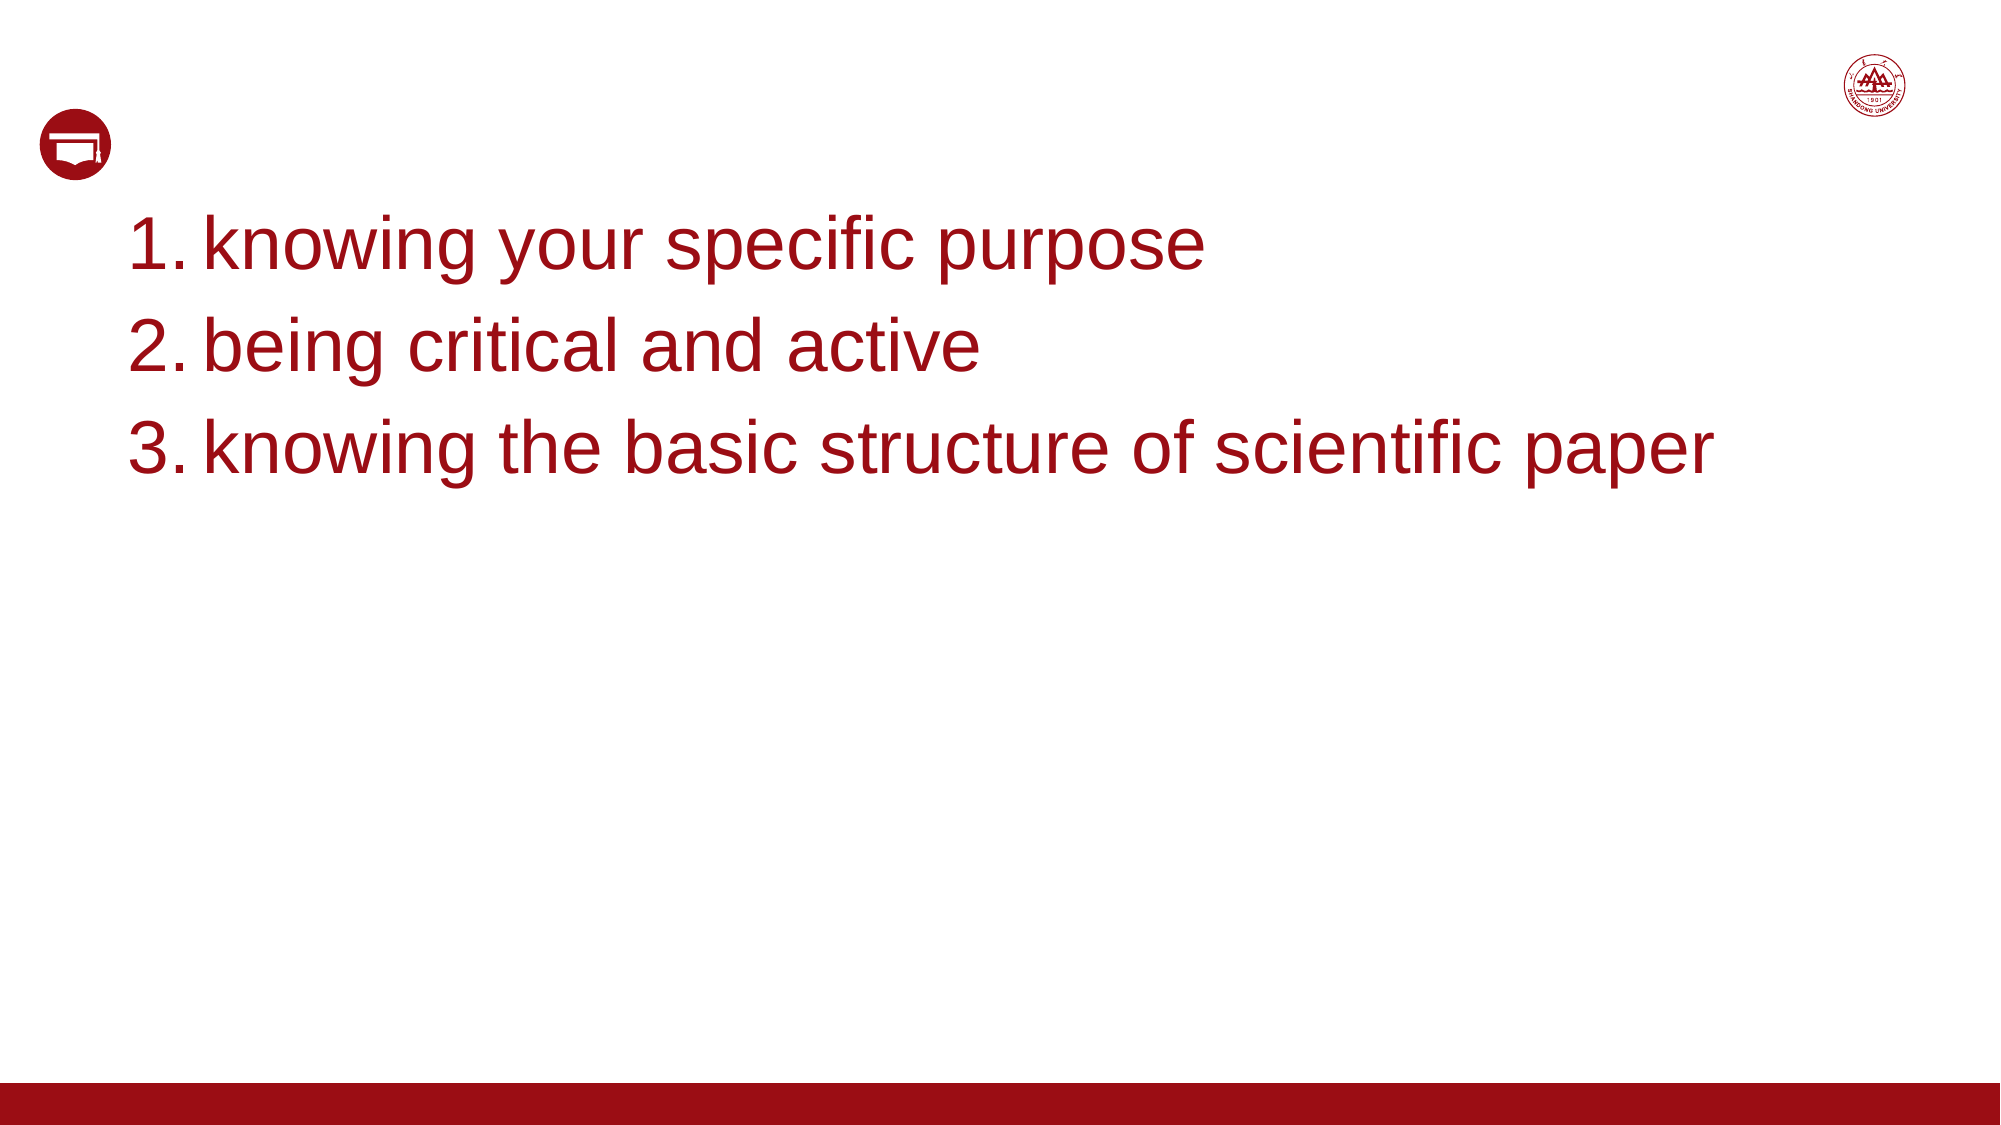

knowing your specific purpose
being critical and active
knowing the basic structure of scientific paper